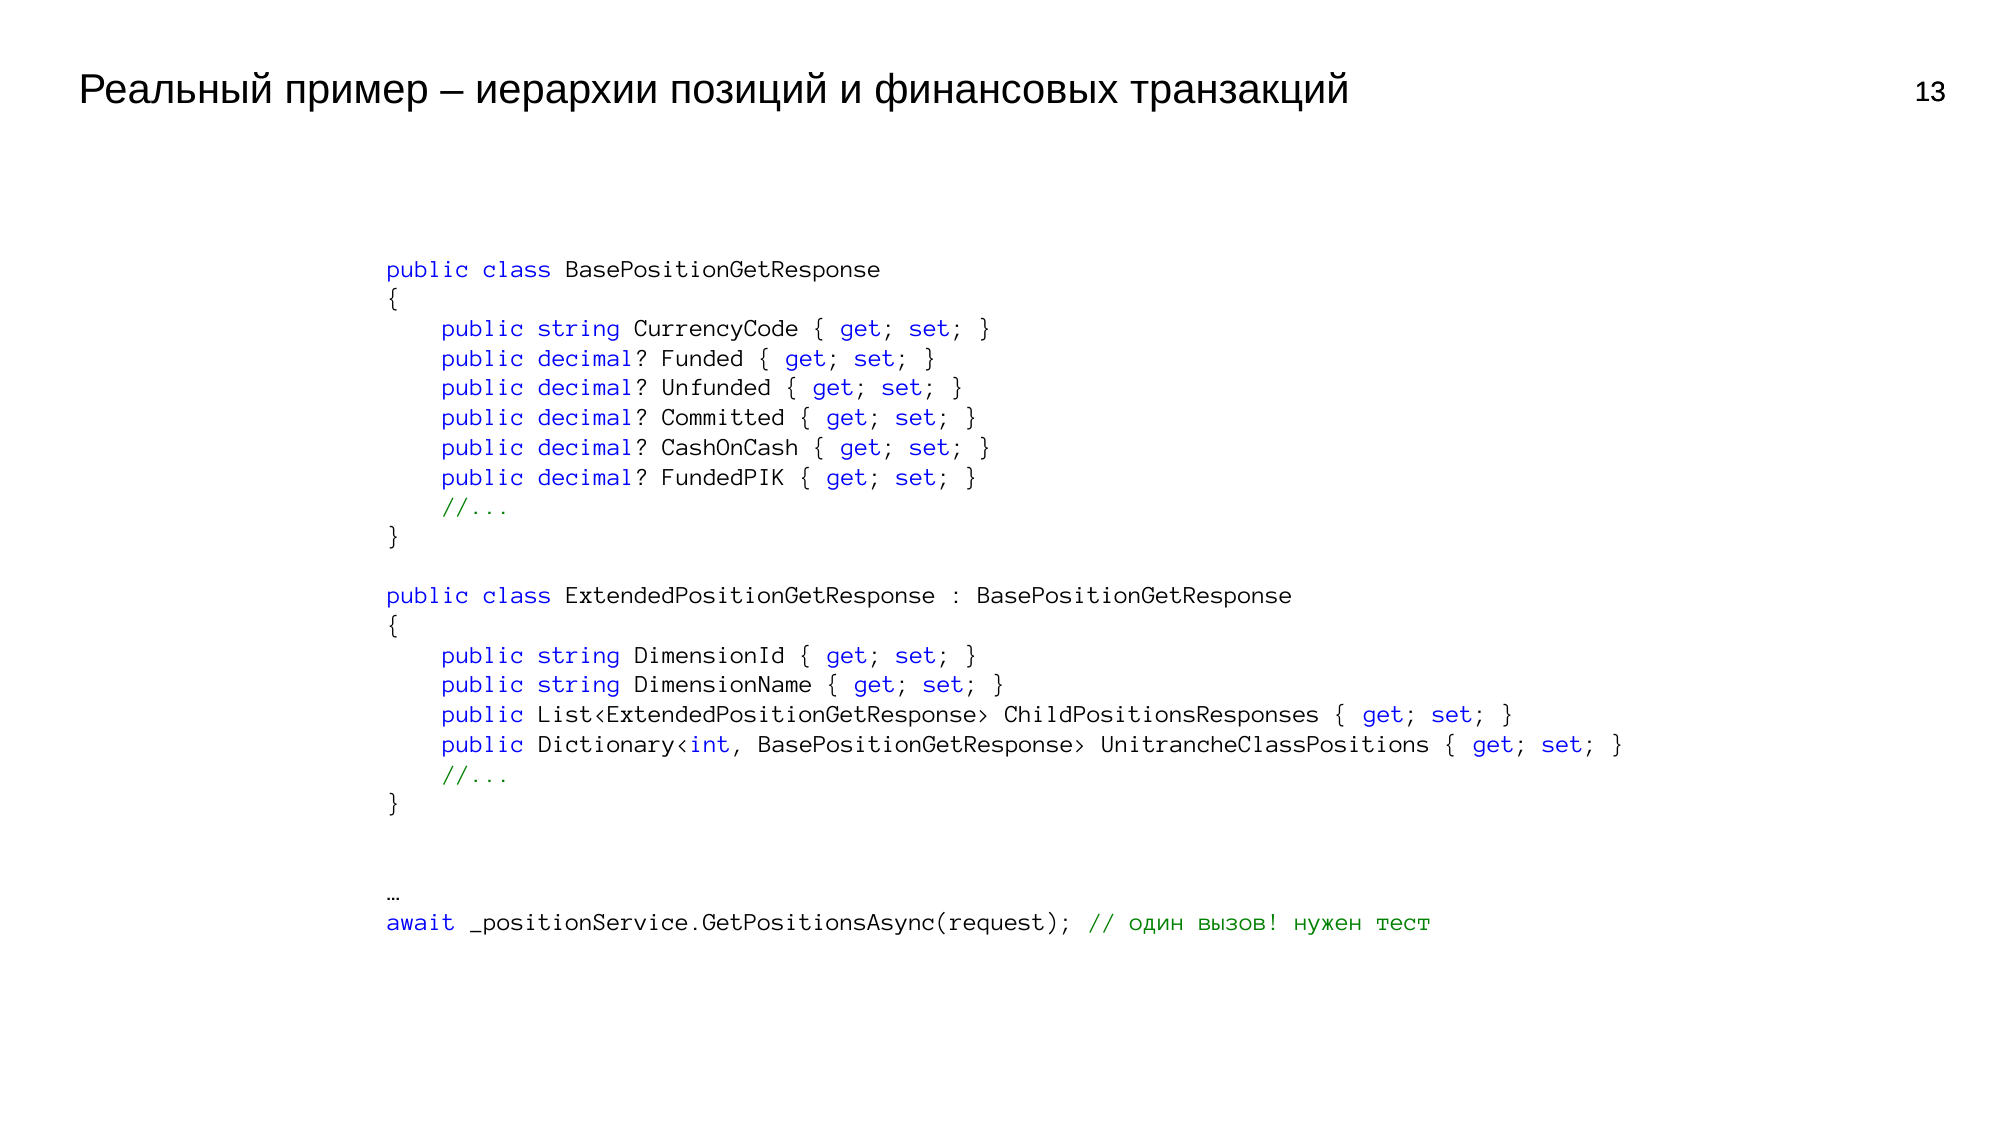

# Реальный пример – иерархии позиций и финансовых транзакций
public class BasePositionGetResponse
{
    public string CurrencyCode { get; set; }
    public decimal? Funded { get; set; }
    public decimal? Unfunded { get; set; }
    public decimal? Committed { get; set; }
    public decimal? CashOnCash { get; set; }
    public decimal? FundedPIK { get; set; }
    //...
}
public class ExtendedPositionGetResponse : BasePositionGetResponse
{
    public string DimensionId { get; set; }
    public string DimensionName { get; set; }
    public List<ExtendedPositionGetResponse> ChildPositionsResponses { get; set; }
    public Dictionary<int, BasePositionGetResponse> UnitrancheClassPositions { get; set; }
    //...
}

…
await _positionService.GetPositionsAsync(request); // один вызов! нужен тест